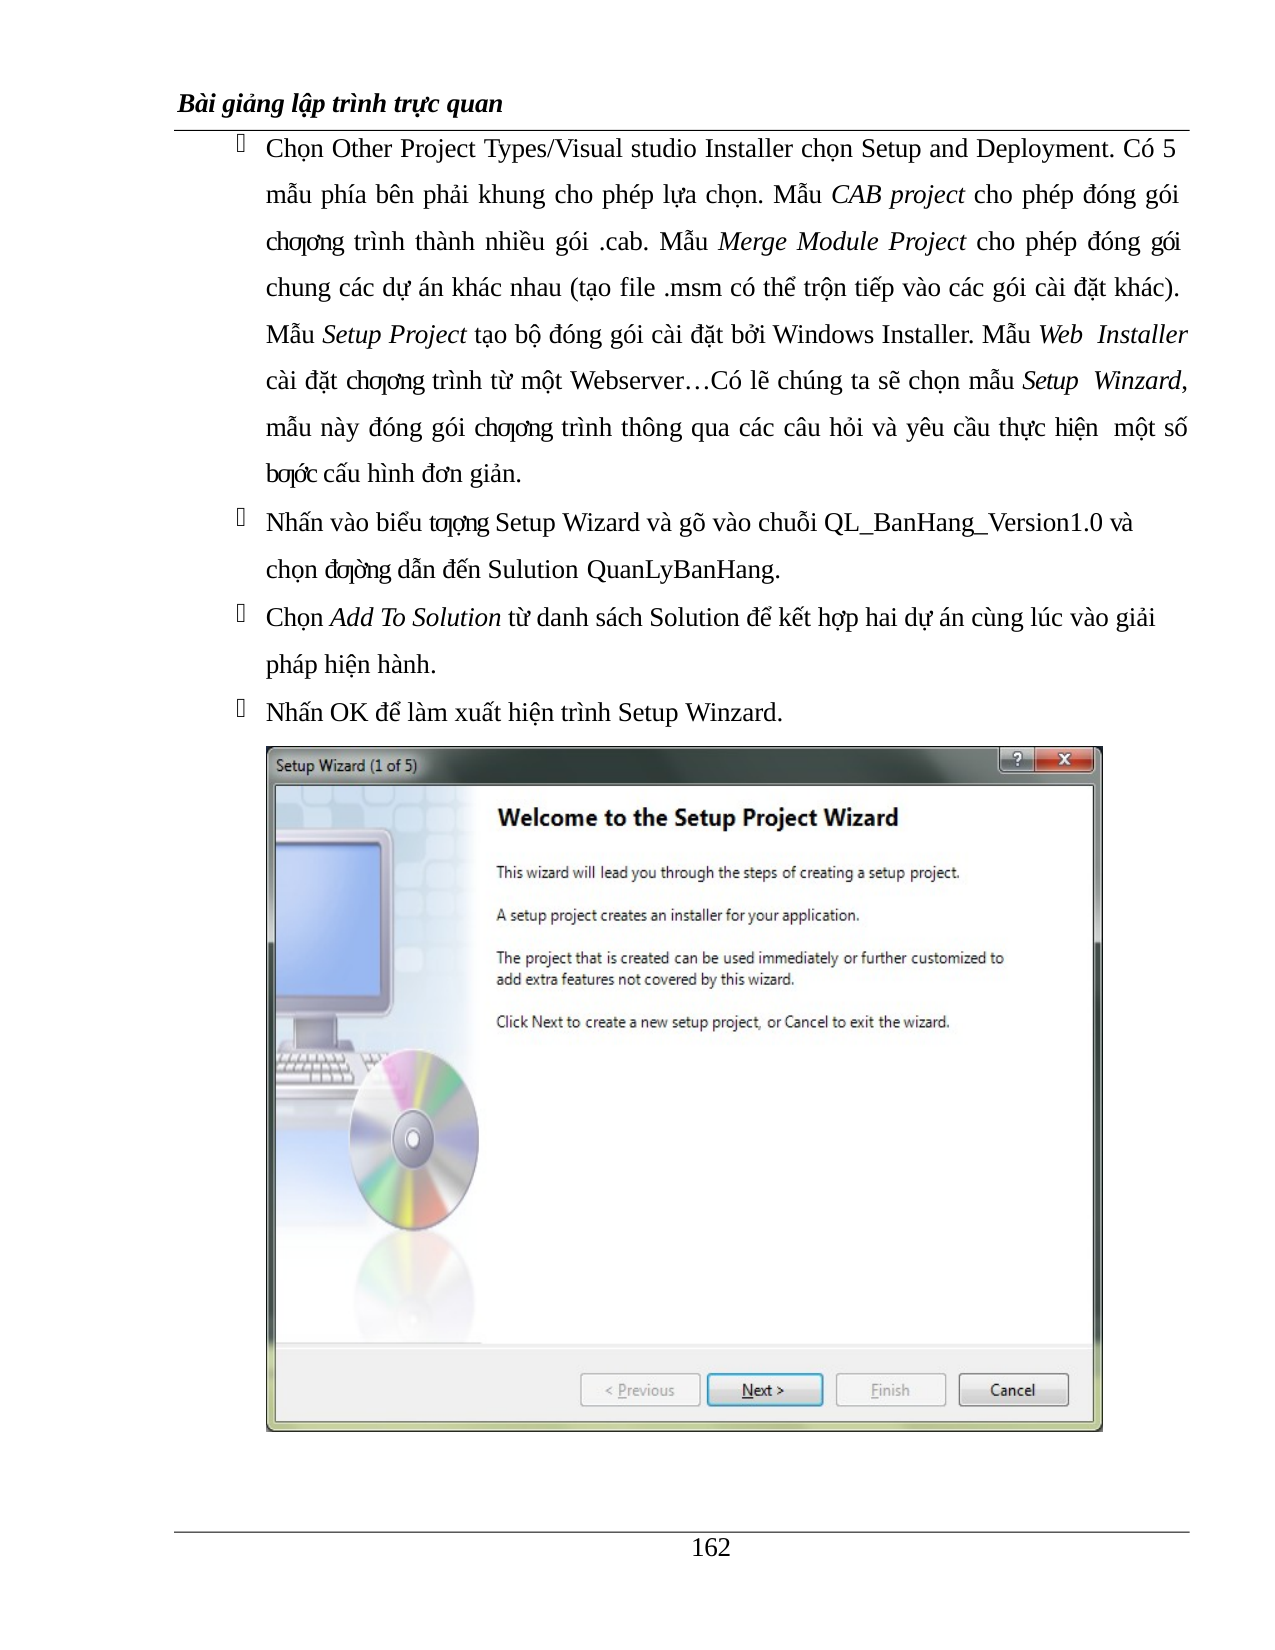

Bài giảng lập trình trực quan
Chọn Other Project Types/Visual studio Installer chọn Setup and Deployment. Có 5
mẫu phía bên phải khung cho phép lựa chọn. Mẫu CAB project cho phép đóng gói  chƣơng trình thành nhiều gói .cab. Mẫu Merge Module Project cho phép đóng gói  chung các dự án khác nhau (tạo file .msm có thể trộn tiếp vào các gói cài đặt khác).  Mẫu Setup Project tạo bộ đóng gói cài đặt bởi Windows Installer. Mẫu Web  Installer cài đặt chƣơng trình từ một Webserver…Có lẽ chúng ta sẽ chọn mẫu Setup  Winzard, mẫu này đóng gói chƣơng trình thông qua các câu hỏi và yêu cầu thực hiện  một số bƣớc cấu hình đơn giản.
Nhấn vào biểu tƣợng Setup Wizard và gõ vào chuỗi QL_BanHang_Version1.0 và  chọn đƣờng dẫn đến Sulution QuanLyBanHang.
Chọn Add To Solution từ danh sách Solution để kết hợp hai dự án cùng lúc vào giải  pháp hiện hành.
Nhấn OK để làm xuất hiện trình Setup Winzard.

162